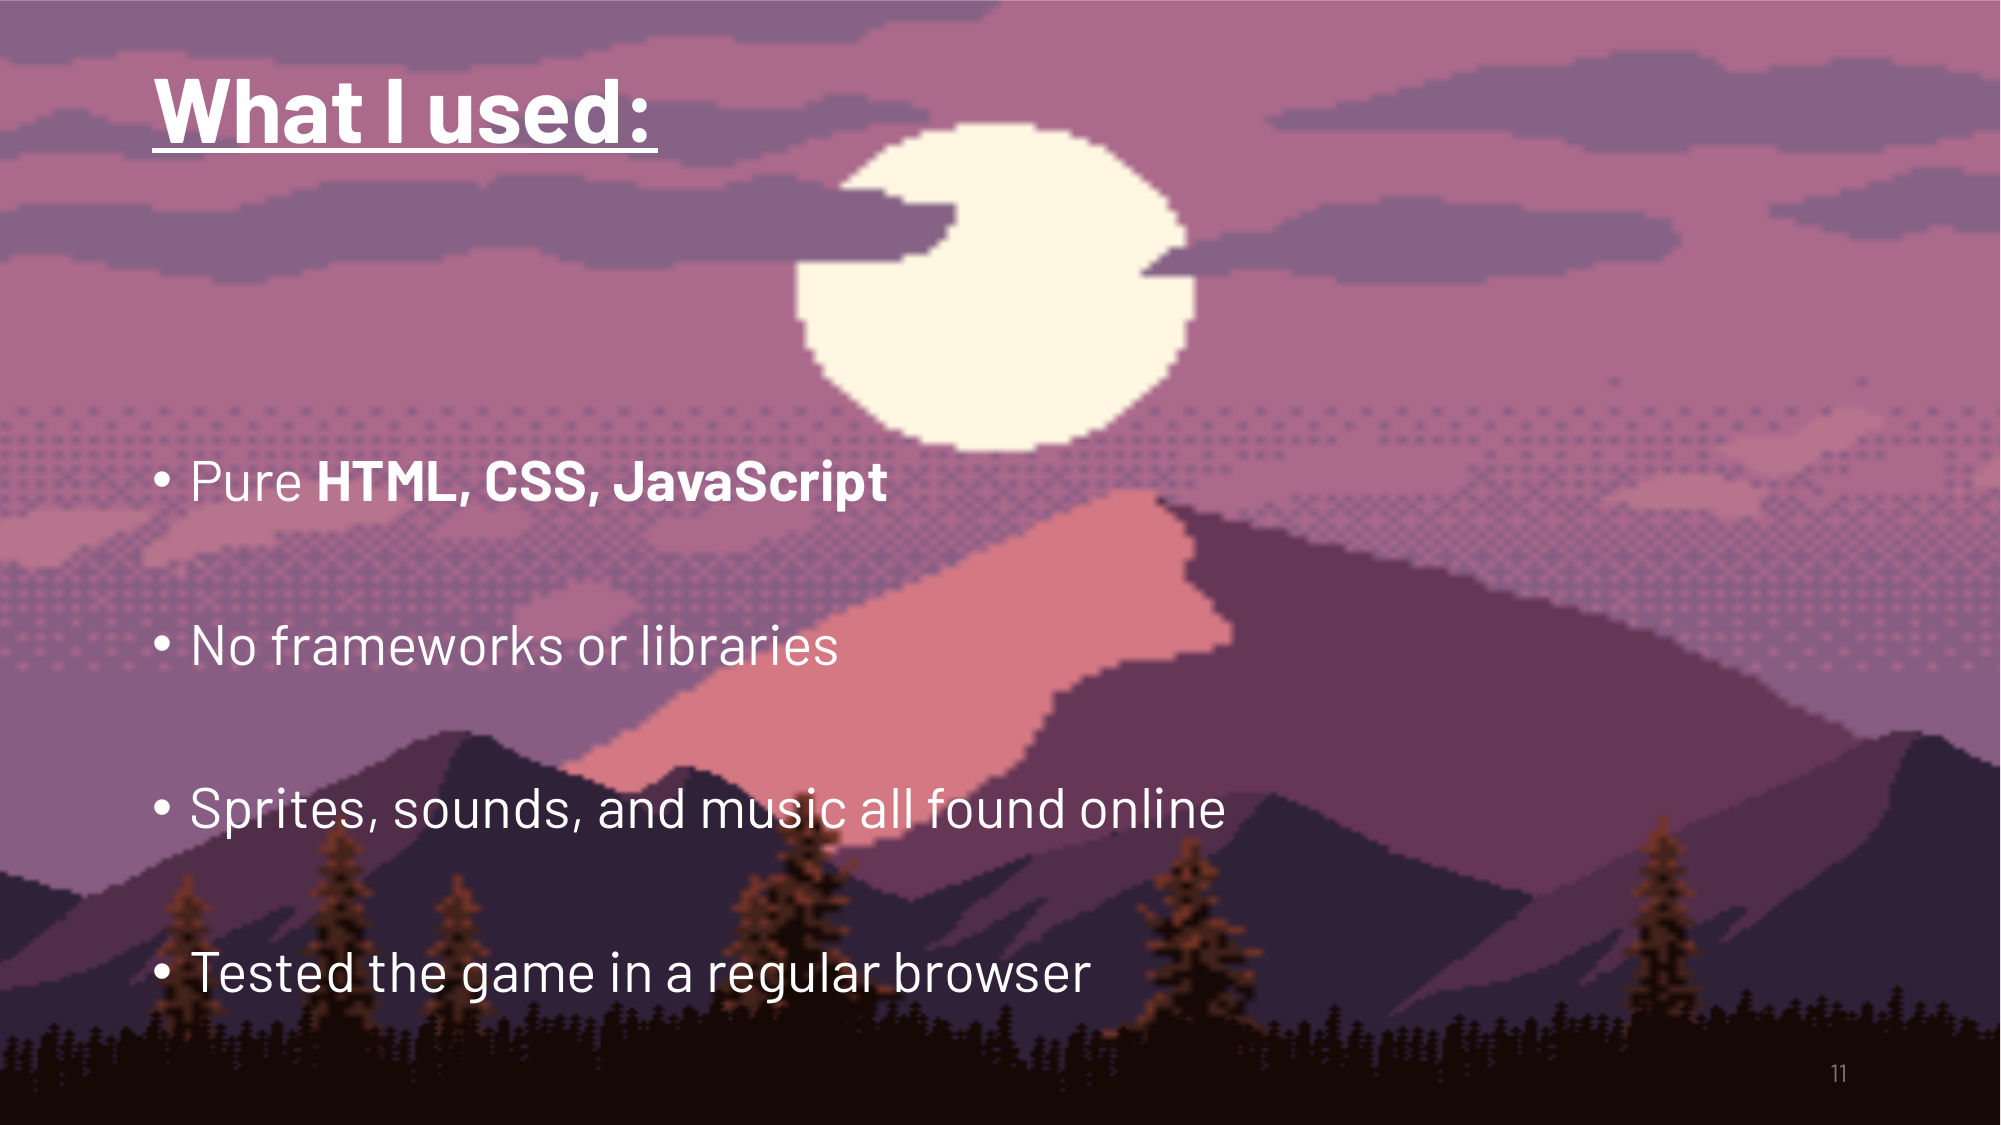

# What I used:
Pure HTML, CSS, JavaScript

No frameworks or libraries

Sprites, sounds, and music all found online

Tested the game in a regular browser

11